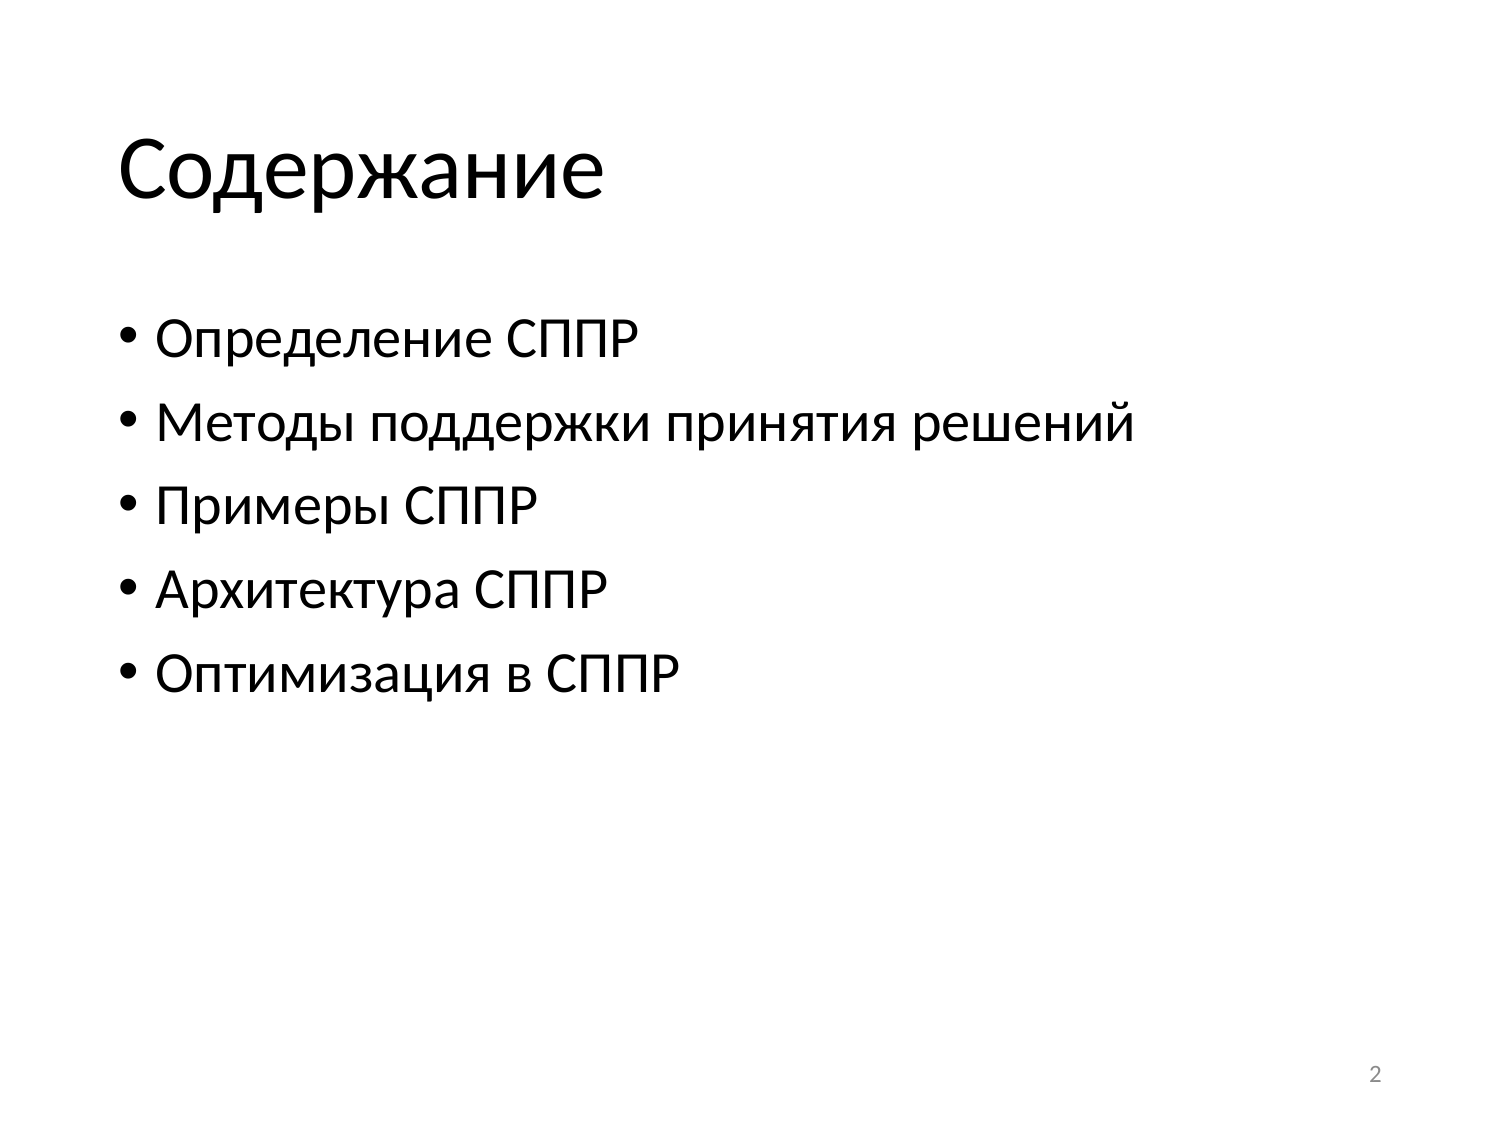

# Содержание
Определение СППР
Методы поддержки принятия решений
Примеры СППР
Архитектура СППР
Оптимизация в СППР
2